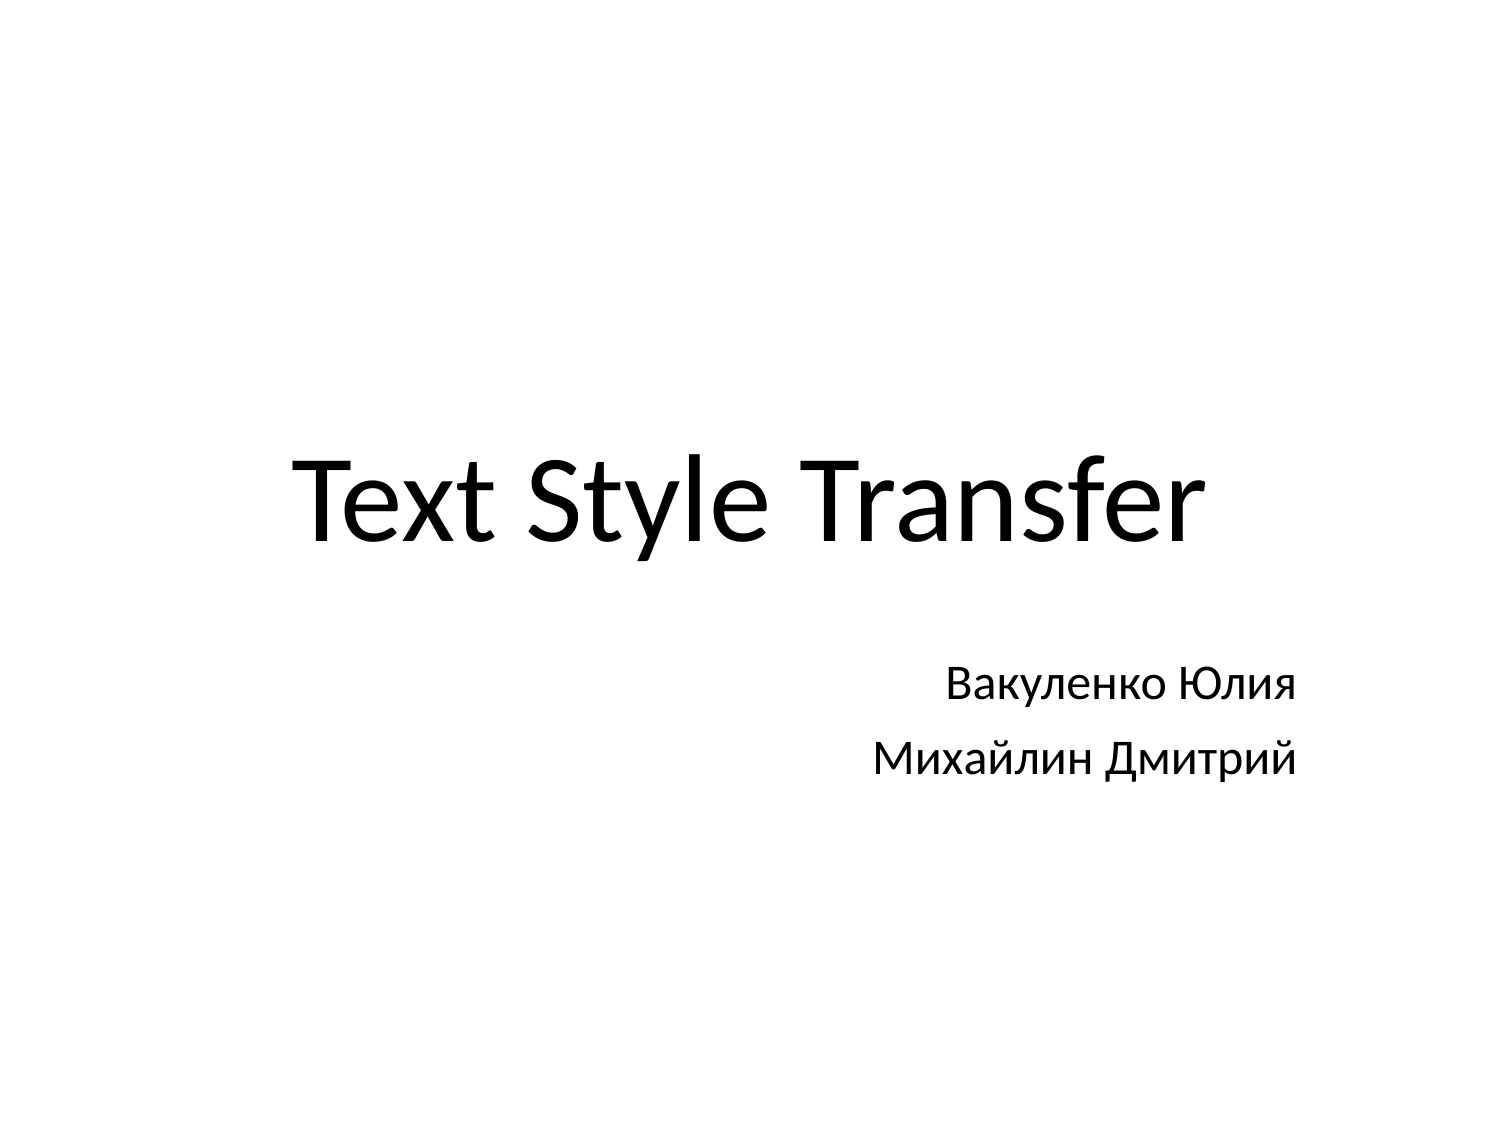

# Text Style Transfer
Вакуленко Юлия
Михайлин Дмитрий